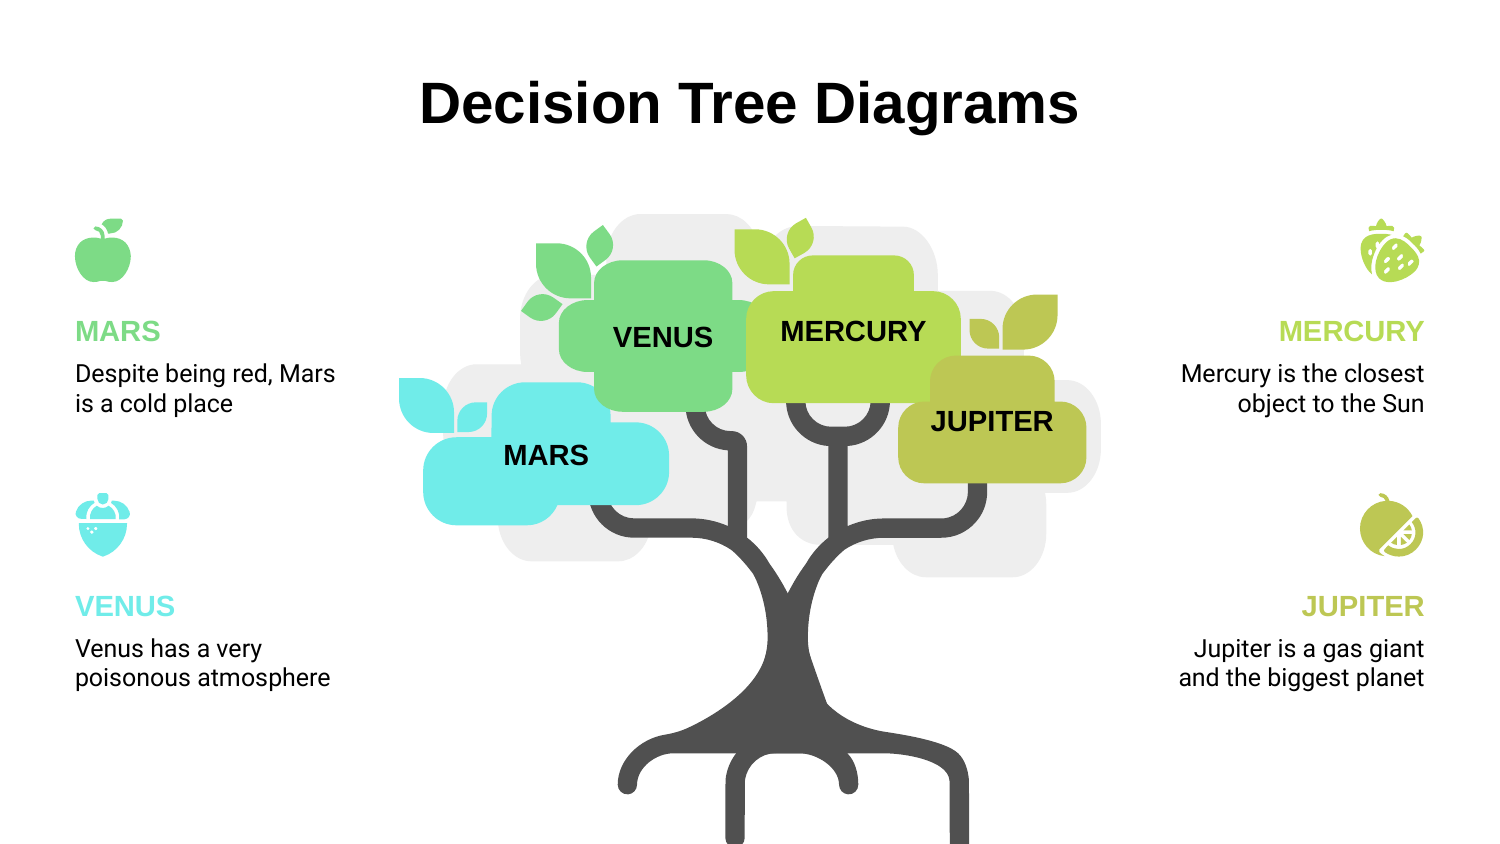

# Decision Tree Diagrams

MERCURY
VENUS

JUPITER

MARS

MERCURY
Mercury is the closest object to the Sun
MARS
Despite being red, Mars is a cold place

JUPITER
Jupiter is a gas giant and the biggest planet
VENUS
Venus has a very poisonous atmosphere